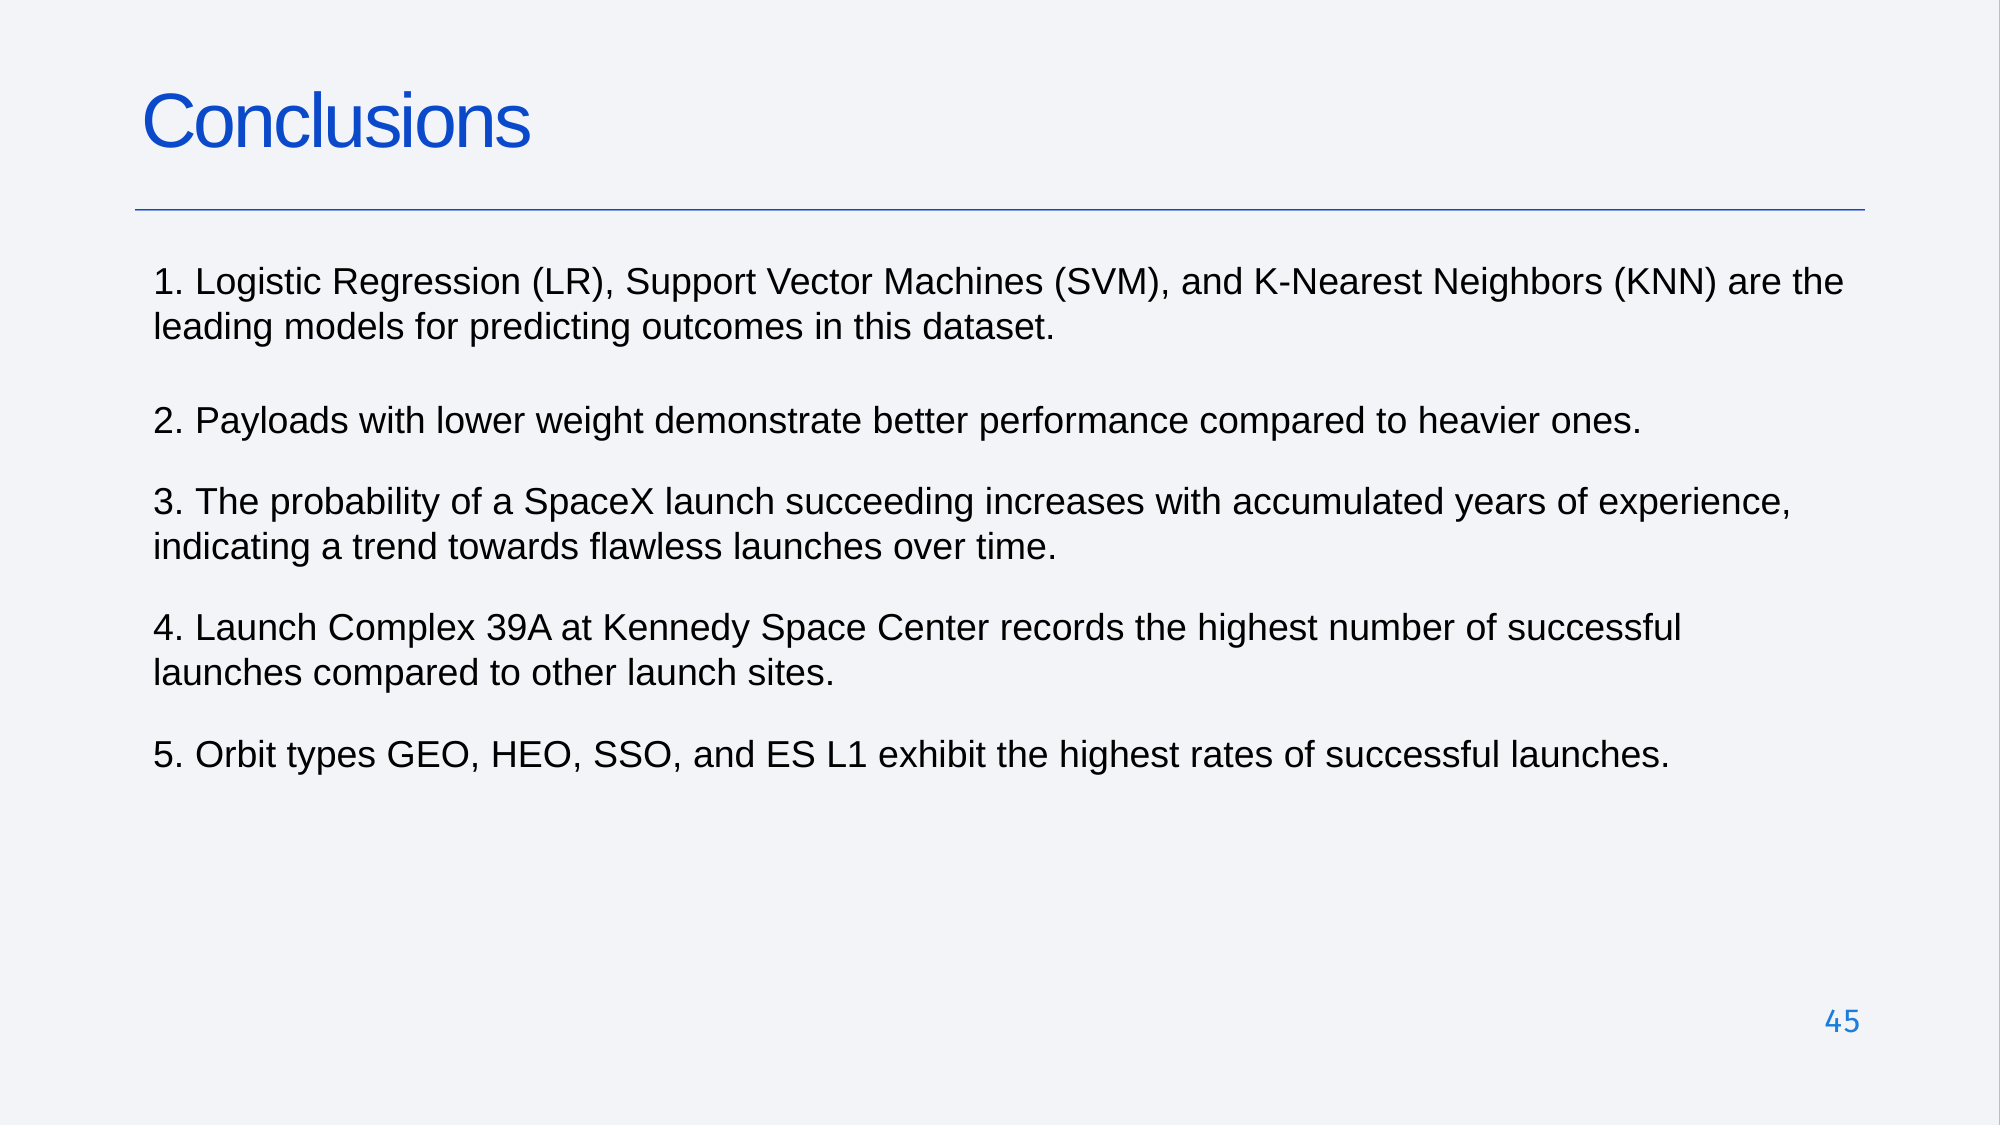

# Conclusions
1. Logistic Regression (LR), Support Vector Machines (SVM), and K-Nearest Neighbors (KNN) are the leading models for predicting outcomes in this dataset.

2. Payloads with lower weight demonstrate better performance compared to heavier ones.
3. The probability of a SpaceX launch succeeding increases with accumulated years of experience, indicating a trend towards flawless launches over time.
4. Launch Complex 39A at Kennedy Space Center records the highest number of successful launches compared to other launch sites.
5. Orbit types GEO, HEO, SSO, and ES L1 exhibit the highest rates of successful launches.
45